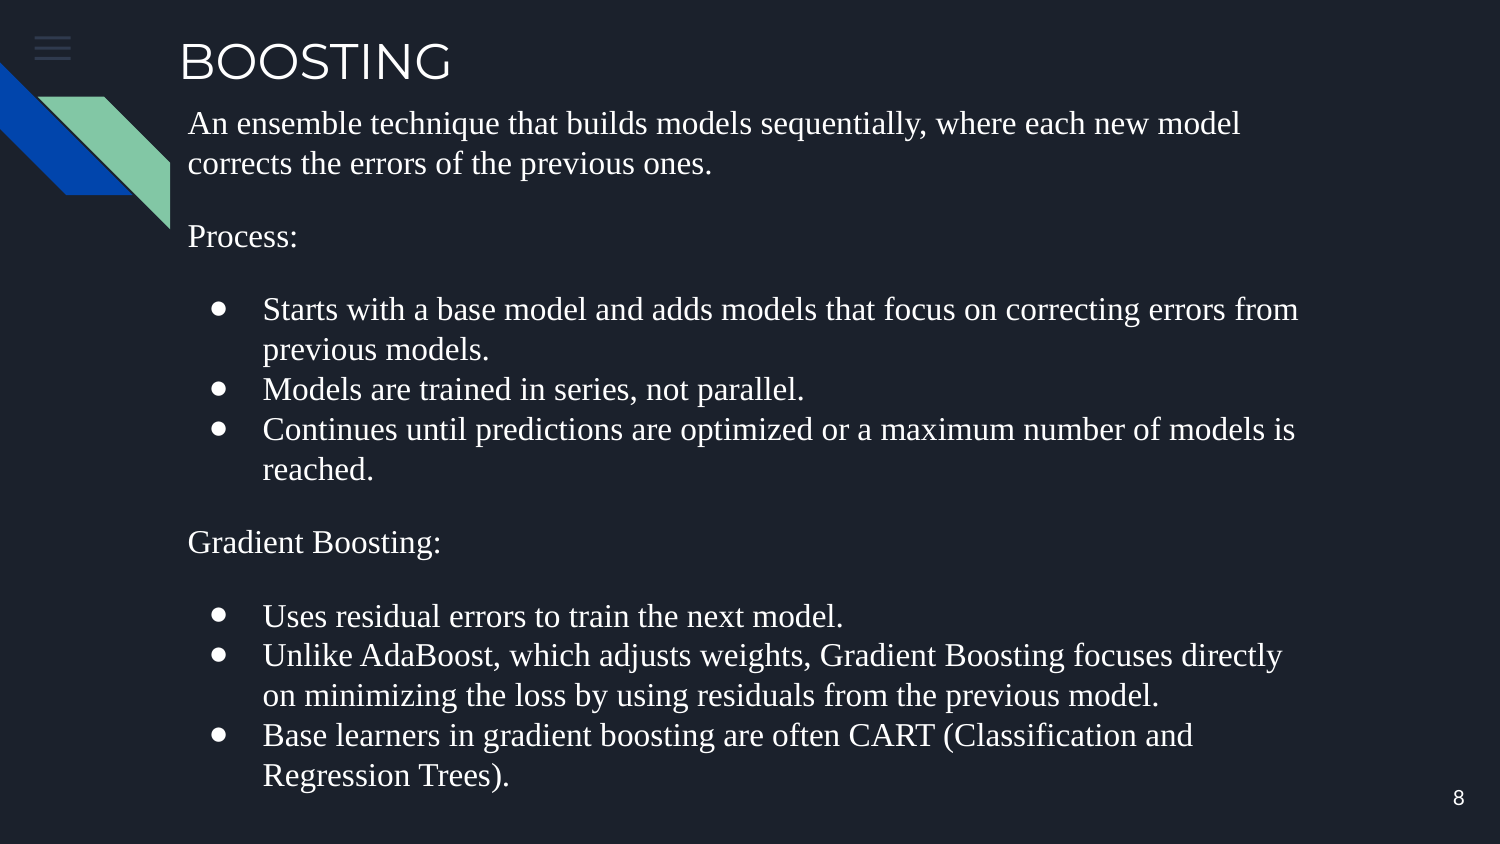

# BOOSTING
An ensemble technique that builds models sequentially, where each new model corrects the errors of the previous ones.
Process:
Starts with a base model and adds models that focus on correcting errors from previous models.
Models are trained in series, not parallel.
Continues until predictions are optimized or a maximum number of models is reached.
Gradient Boosting:
Uses residual errors to train the next model.
Unlike AdaBoost, which adjusts weights, Gradient Boosting focuses directly on minimizing the loss by using residuals from the previous model.
Base learners in gradient boosting are often CART (Classification and Regression Trees).

8